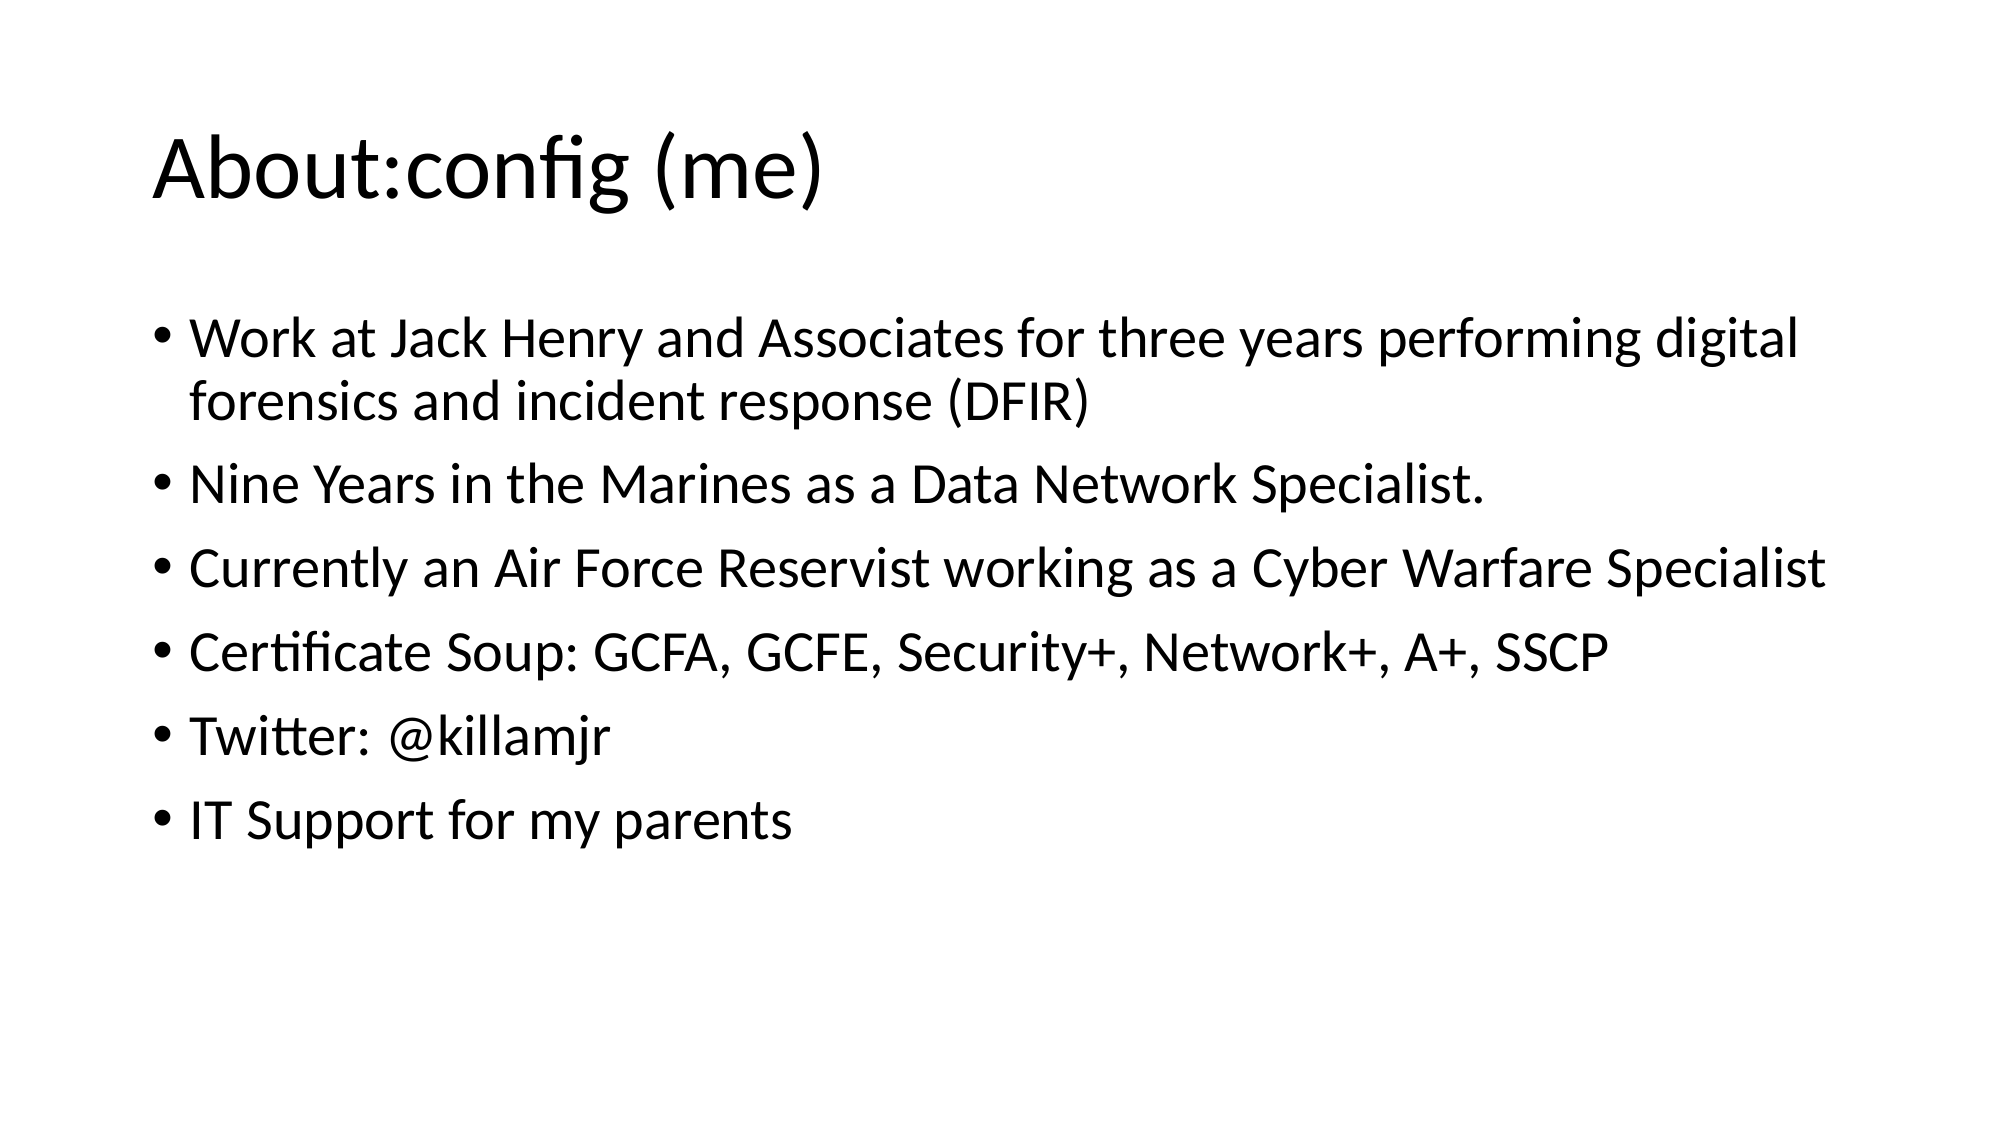

# About:config (me)
Work at Jack Henry and Associates for three years performing digital forensics and incident response (DFIR)
Nine Years in the Marines as a Data Network Specialist.
Currently an Air Force Reservist working as a Cyber Warfare Specialist
Certificate Soup: GCFA, GCFE, Security+, Network+, A+, SSCP
Twitter: @killamjr
IT Support for my parents